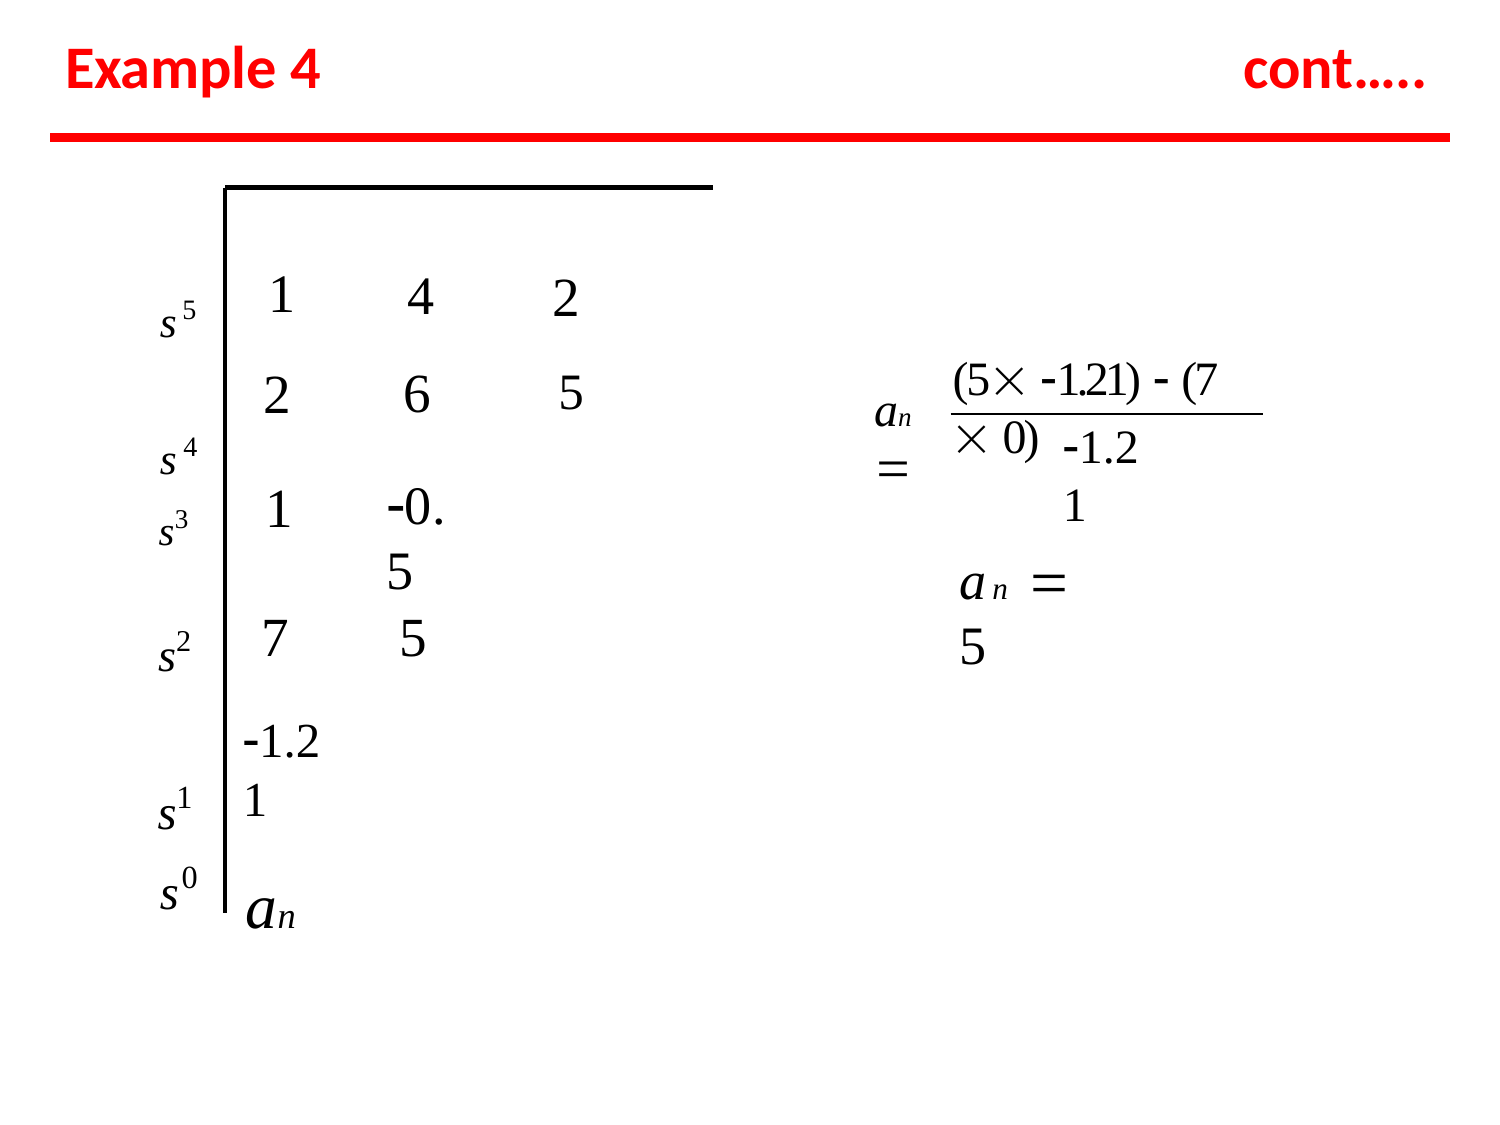

# Example 4
cont…..

1
2
2
5
4
6
−0.5
s5
s4
(5× −1.21) − (7 × 0)
an =
−1.21

s3
1
an = 5
s2
s1
5
7
−1.21
an
s0